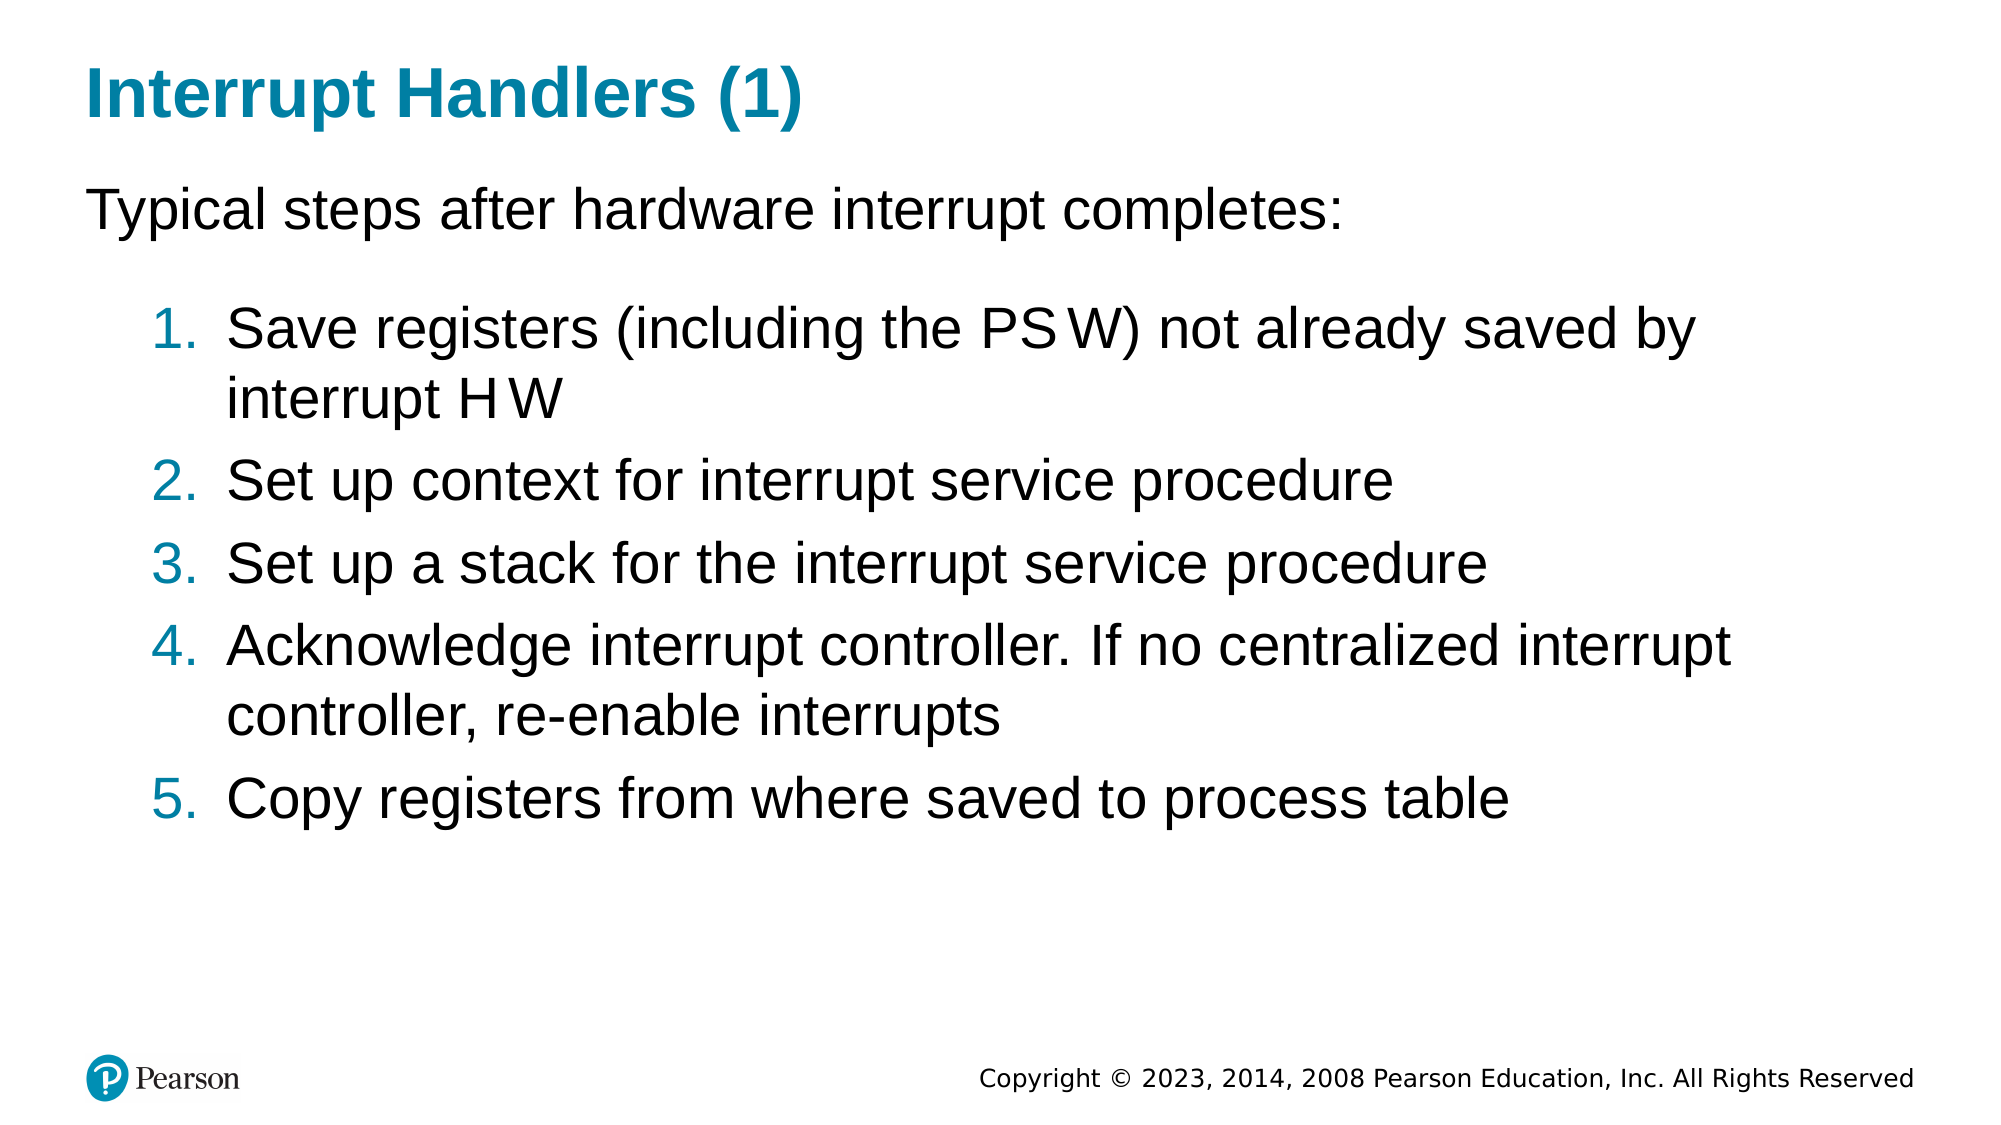

# Interrupt Handlers (1)
Typical steps after hardware interrupt completes:
Save registers (including the P S W) not already saved by interrupt H W
Set up context for interrupt service procedure
Set up a stack for the interrupt service procedure
Acknowledge interrupt controller. If no centralized interrupt controller, re-enable interrupts
Copy registers from where saved to process table